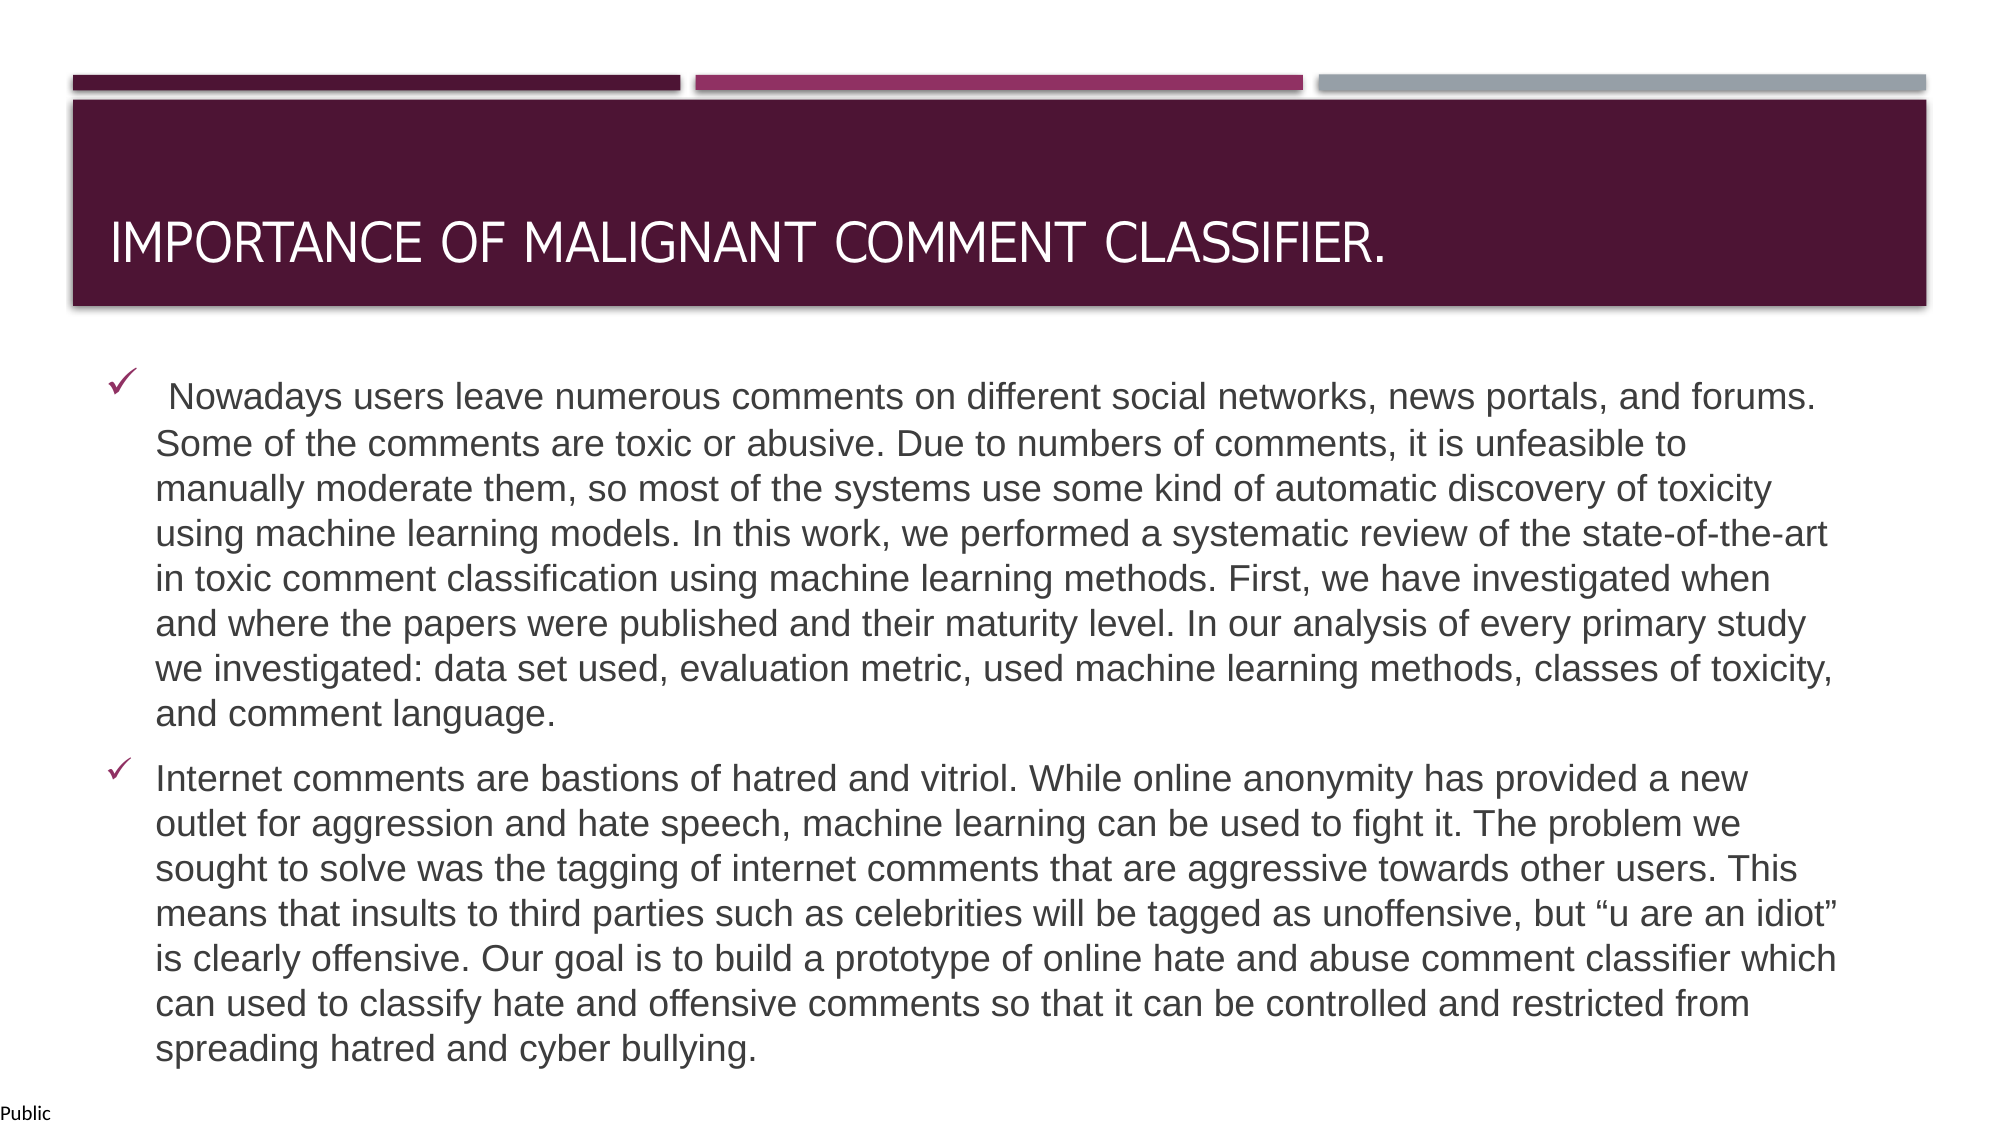

# Importance of Malignant Comment Classifier.
 Nowadays users leave numerous comments on different social networks, news portals, and forums. Some of the comments are toxic or abusive. Due to numbers of comments, it is unfeasible to manually moderate them, so most of the systems use some kind of automatic discovery of toxicity using machine learning models. In this work, we performed a systematic review of the state-of-the-art in toxic comment classification using machine learning methods. First, we have investigated when and where the papers were published and their maturity level. In our analysis of every primary study we investigated: data set used, evaluation metric, used machine learning methods, classes of toxicity, and comment language.
Internet comments are bastions of hatred and vitriol. While online anonymity has provided a new outlet for aggression and hate speech, machine learning can be used to fight it. The problem we sought to solve was the tagging of internet comments that are aggressive towards other users. This means that insults to third parties such as celebrities will be tagged as unoffensive, but “u are an idiot” is clearly offensive. Our goal is to build a prototype of online hate and abuse comment classifier which can used to classify hate and offensive comments so that it can be controlled and restricted from spreading hatred and cyber bullying.